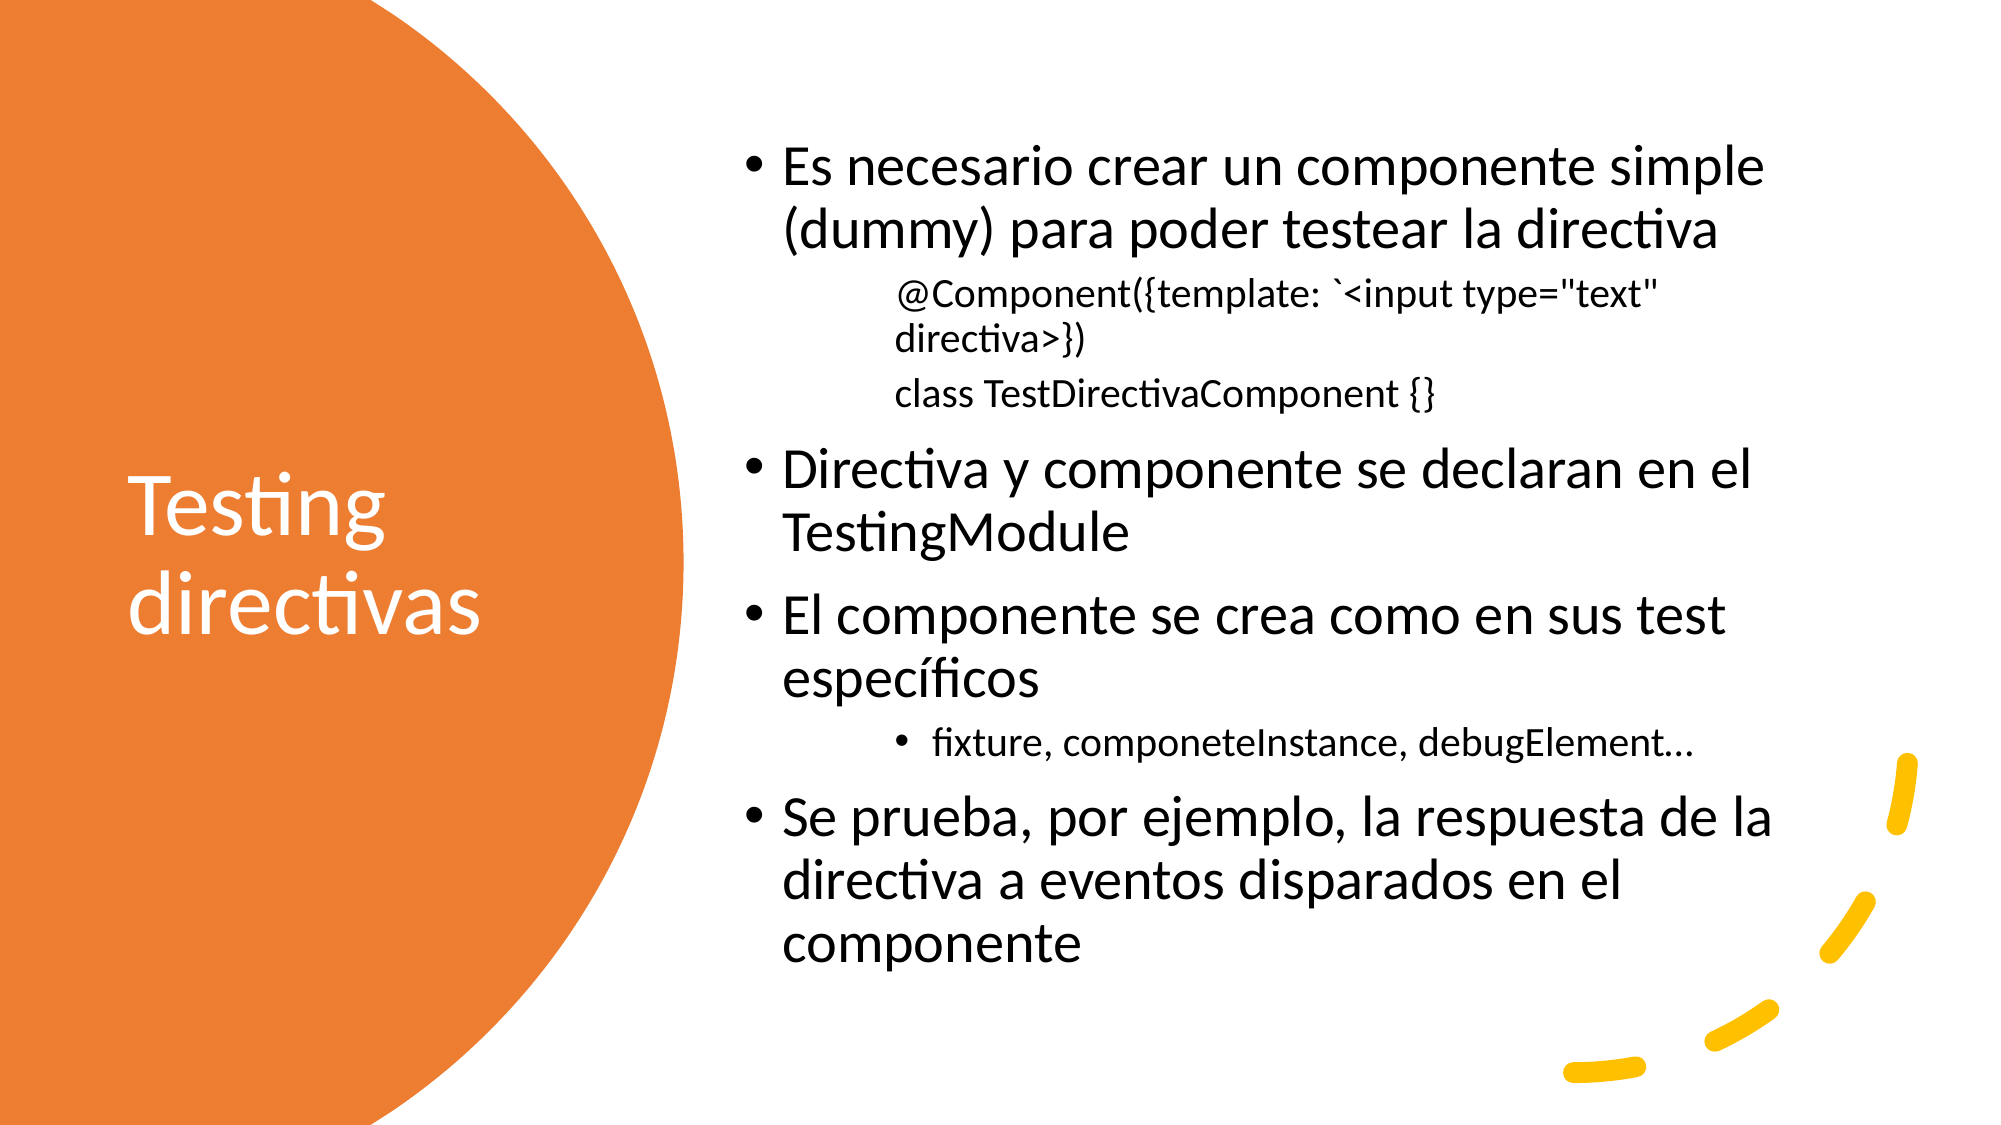

Es necesario crear un componente simple (dummy) para poder testear la directiva
@Component({template: `<input type="text" directiva>})
class TestDirectivaComponent {}
Directiva y componente se declaran en el TestingModule
El componente se crea como en sus test específicos
fixture, componeteInstance, debugElement…
Se prueba, por ejemplo, la respuesta de la directiva a eventos disparados en el componente
# Testing directivas